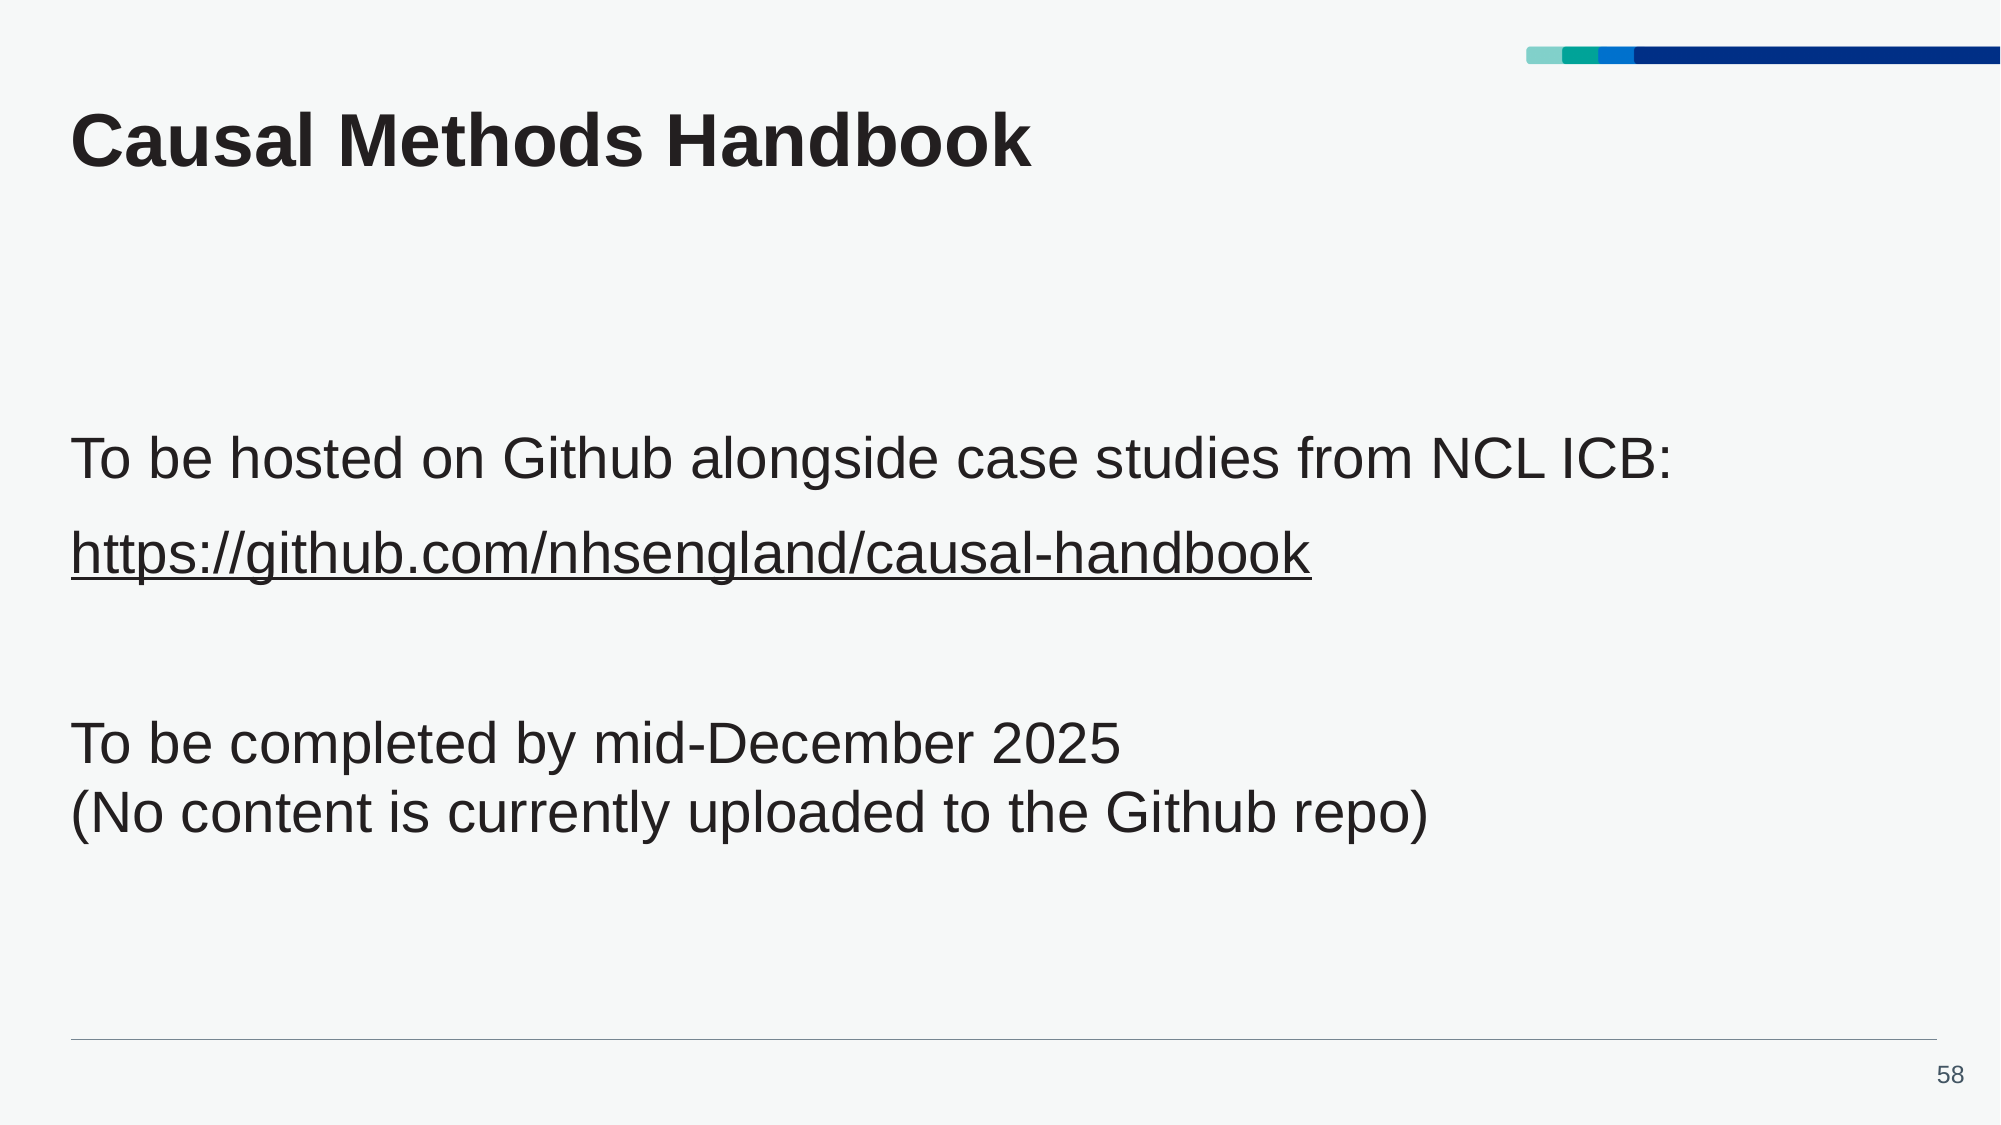

# Causal Methods Handbook
To be hosted on Github alongside case studies from NCL ICB:
https://github.com/nhsengland/causal-handbook

To be completed by mid-December 2025
(No content is currently uploaded to the Github repo)